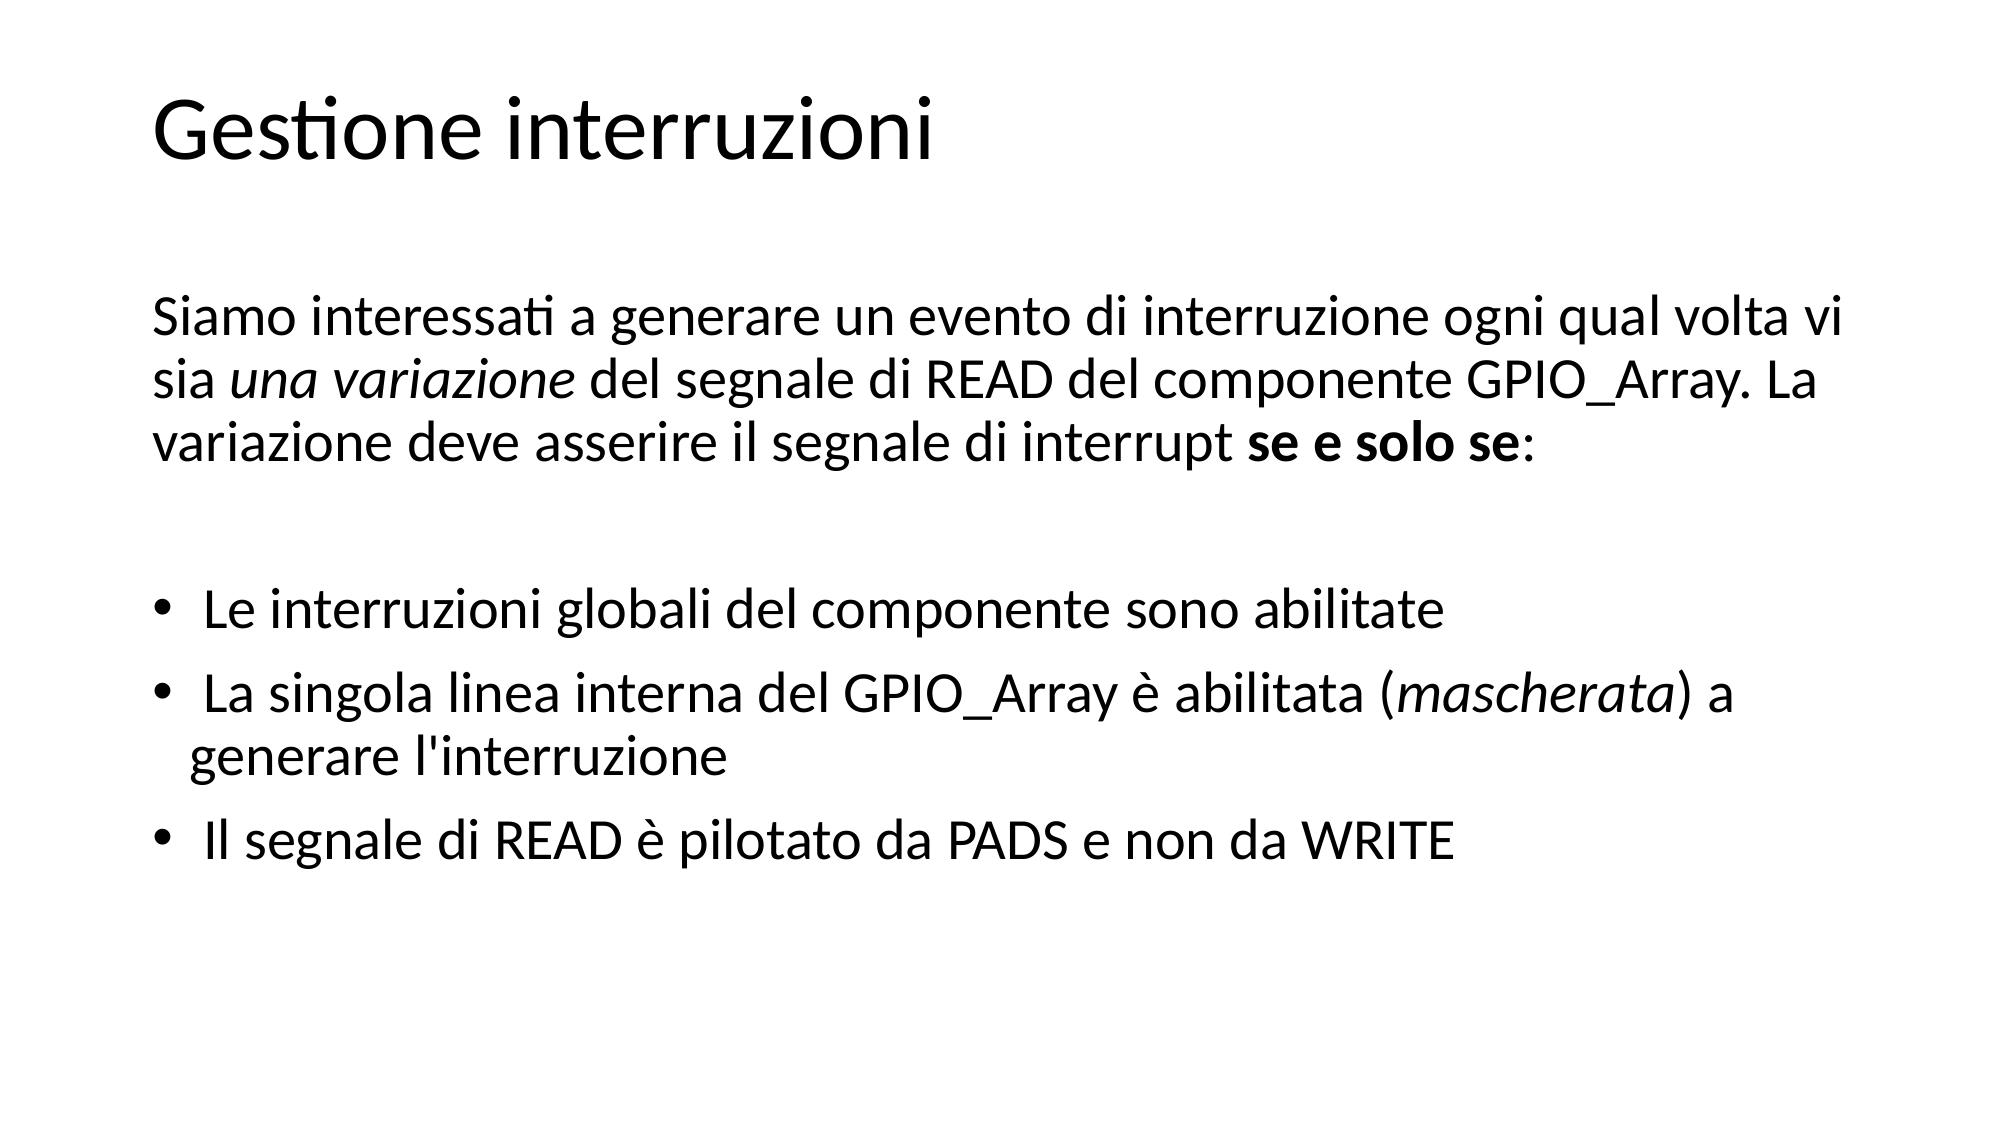

# Gestione interruzioni
Siamo interessati a generare un evento di interruzione ogni qual volta vi sia una variazione del segnale di READ del componente GPIO_Array. La variazione deve asserire il segnale di interrupt se e solo se:

 Le interruzioni globali del componente sono abilitate
 La singola linea interna del GPIO_Array è abilitata (mascherata) a generare l'interruzione
 Il segnale di READ è pilotato da PADS e non da WRITE